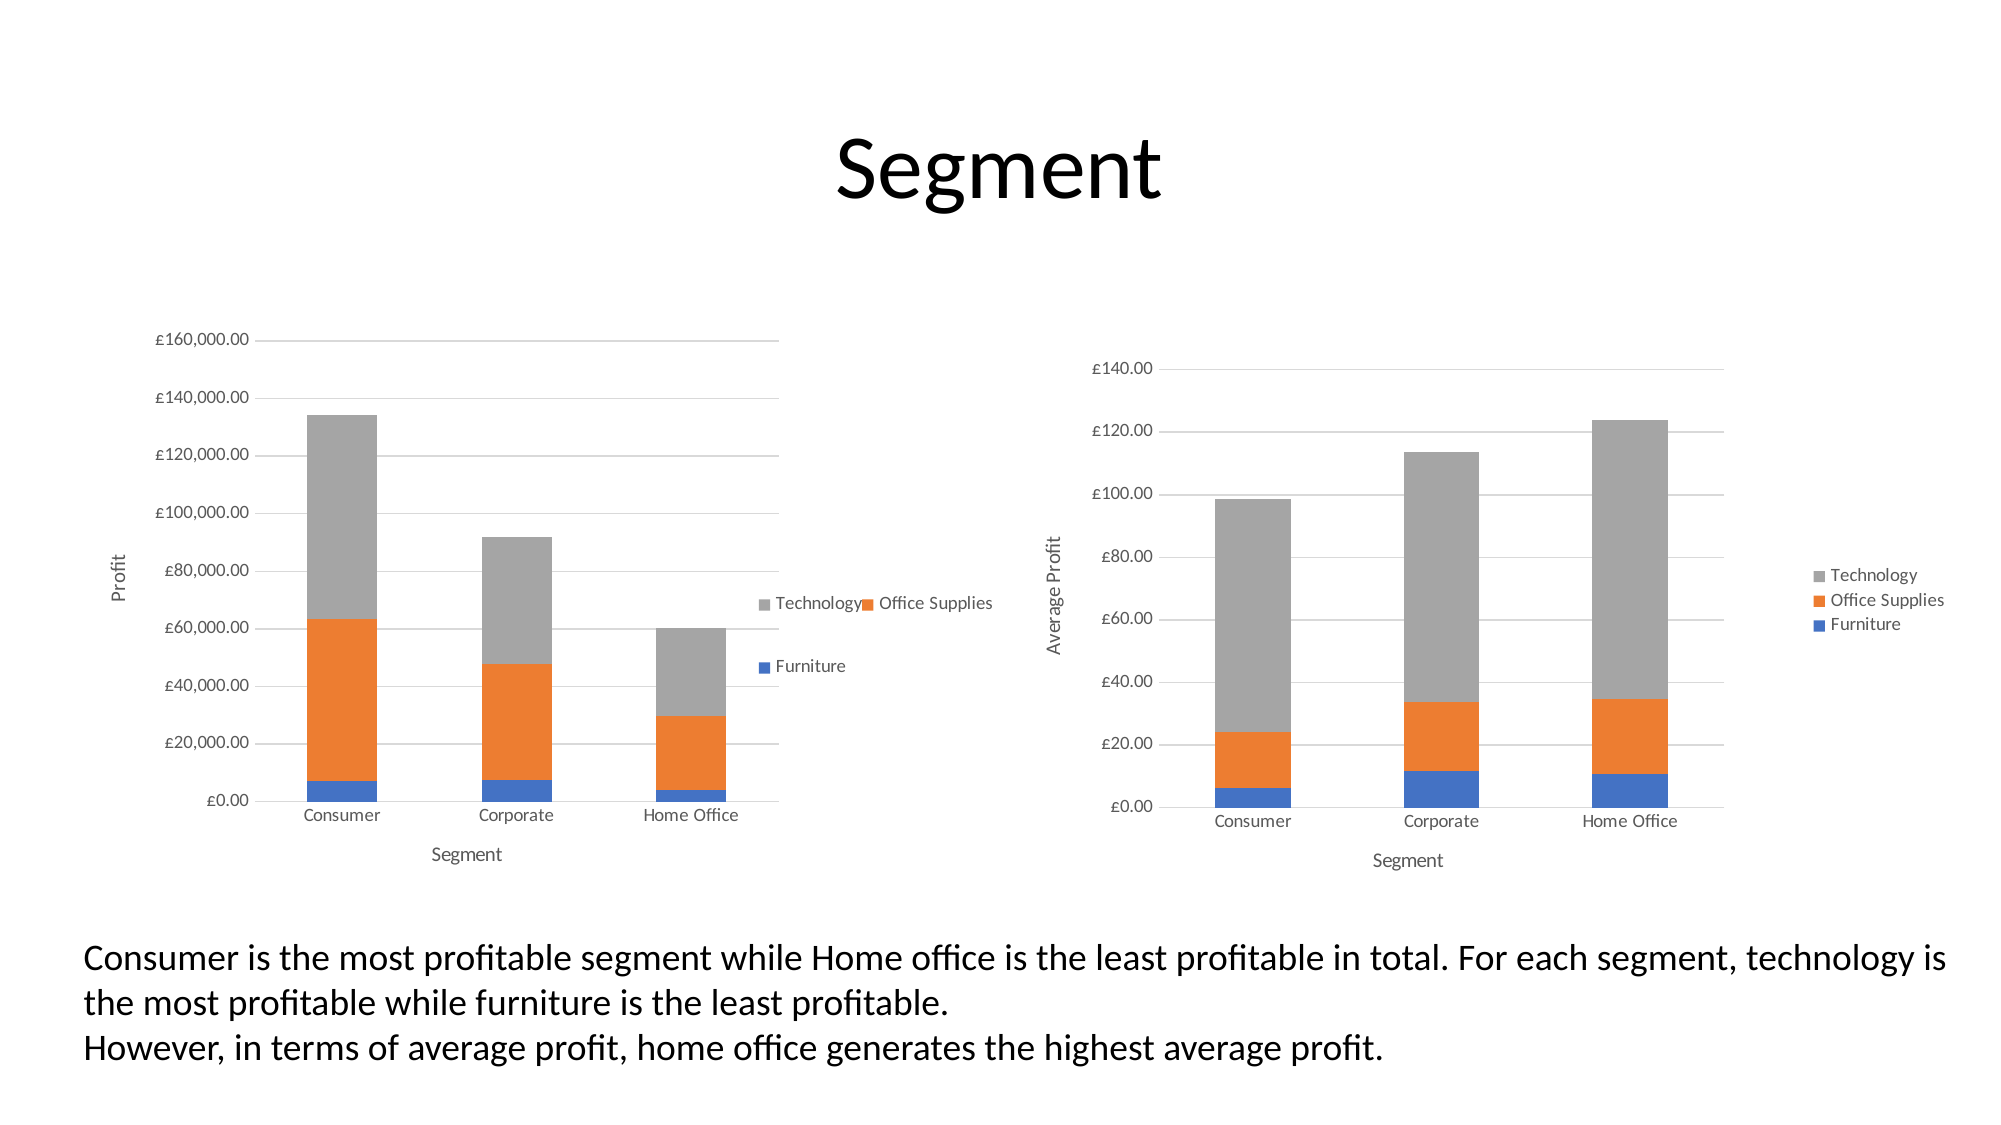

# Segment

### Chart

| Category | Furniture | Office Supplies | Technology |
|---|---|---|---|
| Consumer | 6991.078599999996 | 56330.321000000076 | 70797.80960000002 |
| Corporate | 7584.8158 | 40227.32019999998 | 44166.99799999998 |
| Home Office | 3875.3783999999982 | 25933.15959999994 | 30490.14049999998 |

### Chart

| Category | Furniture | Office Supplies | Technology |
|---|---|---|---|
| Consumer | 6.281292542677445 | 18.01417364886475 | 74.4456462670873 |
| Corporate | 11.741200928792571 | 22.102923186813175 | 79.7238231046931 |
| Home Office | 10.705465193370161 | 24.034438924930438 | 89.15245760233913 |
Consumer is the most profitable segment while Home office is the least profitable in total. For each segment, technology is the most profitable while furniture is the least profitable.
However, in terms of average profit, home office generates the highest average profit.